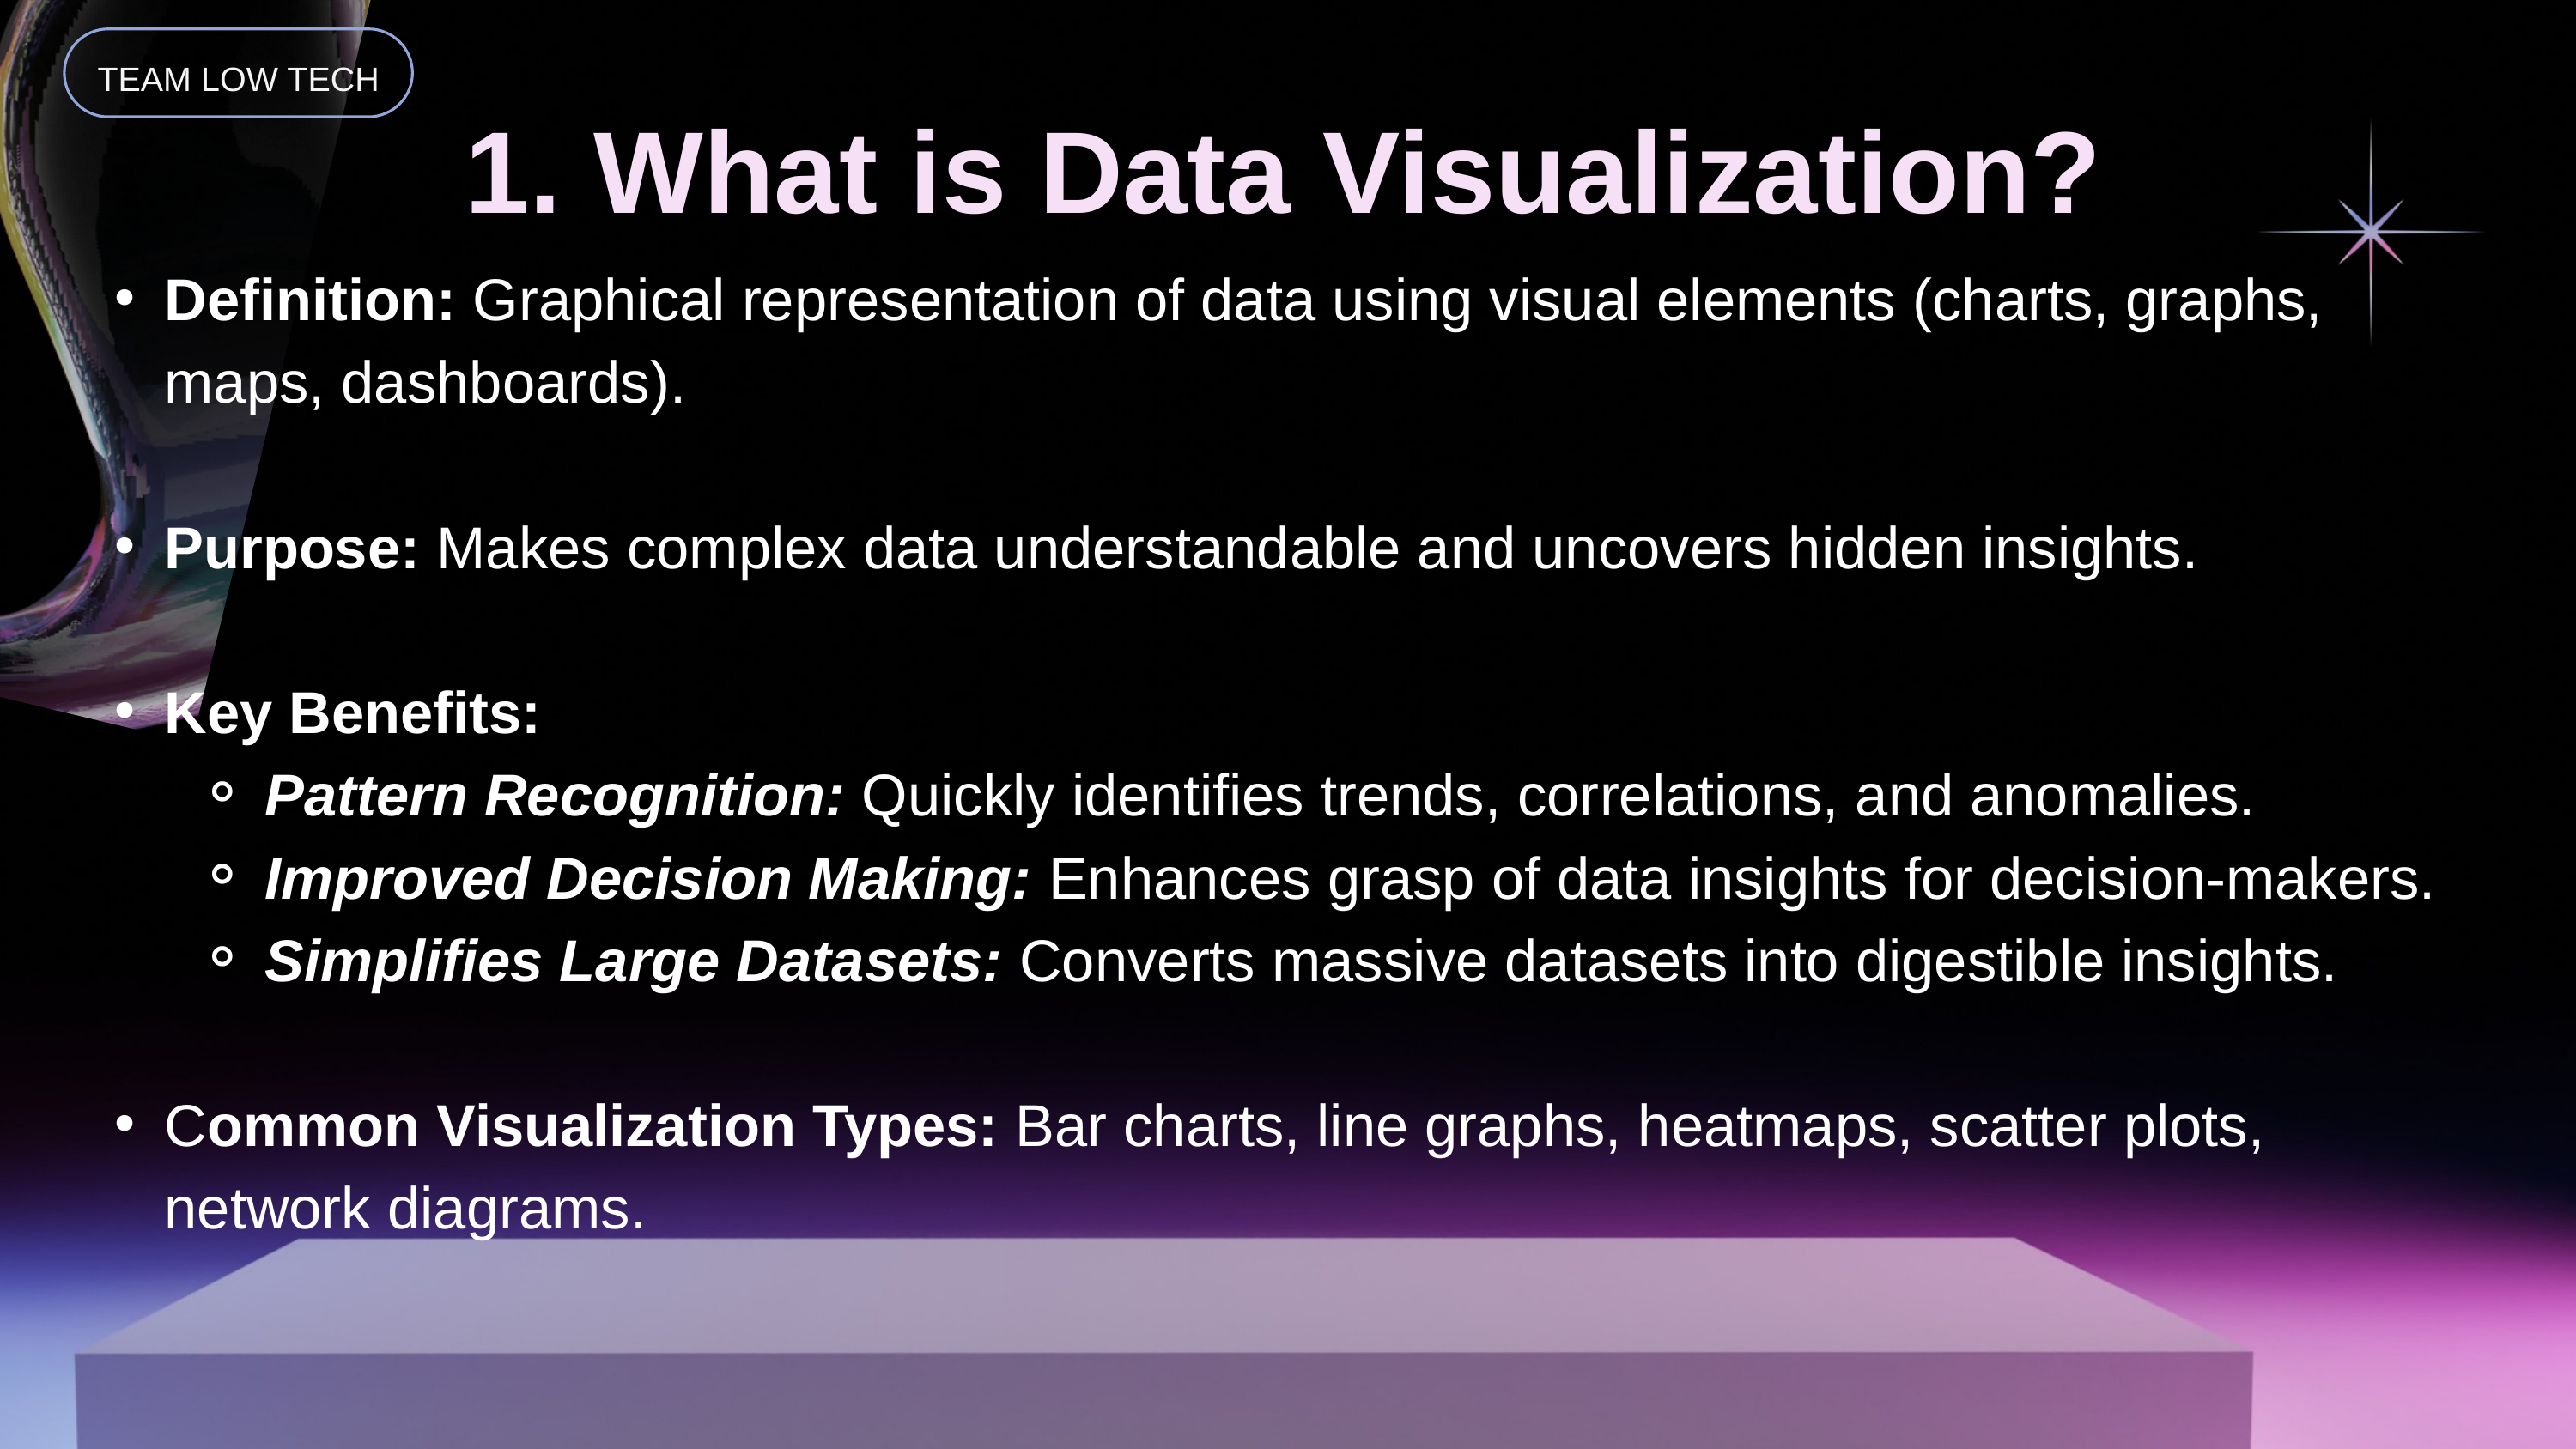

TEAM LOW TECH
1. What is Data Visualization?

Definition: Graphical representation of data using visual elements (charts, graphs, maps, dashboards).

Purpose: Makes complex data understandable and uncovers hidden insights.

Key Benefits:
Pattern Recognition: Quickly identifies trends, correlations, and anomalies.
Improved Decision Making: Enhances grasp of data insights for decision-makers.
Simplifies Large Datasets: Converts massive datasets into digestible insights.

Common Visualization Types: Bar charts, line graphs, heatmaps, scatter plots, network diagrams.